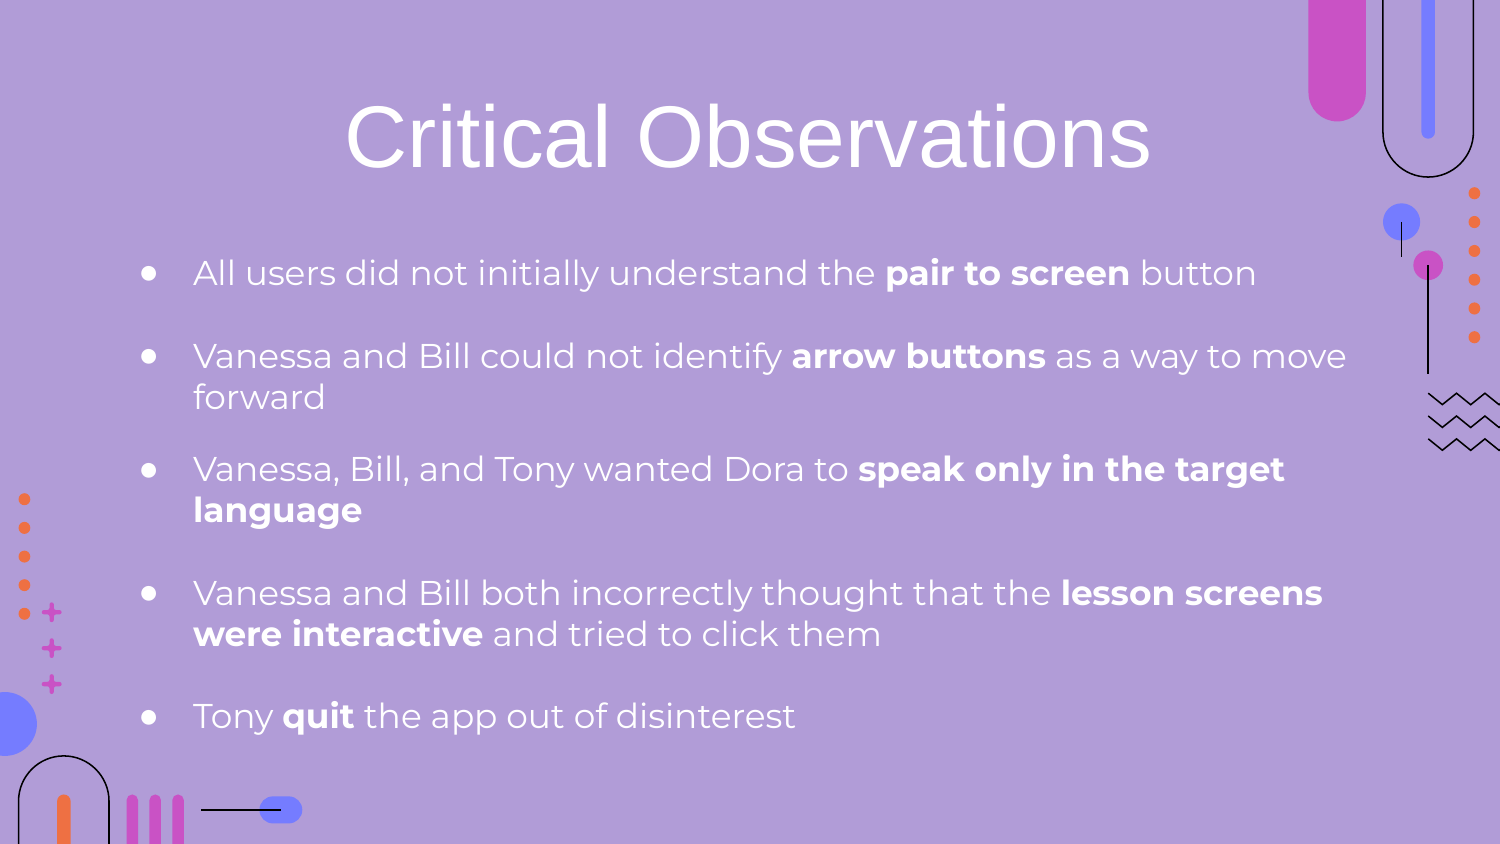

# Critical Observations
All users did not initially understand the pair to screen button

Vanessa and Bill could not identify arrow buttons as a way to move forward

Vanessa, Bill, and Tony wanted Dora to speak only in the target language

Vanessa and Bill both incorrectly thought that the lesson screens were interactive and tried to click them

Tony quit the app out of disinterest